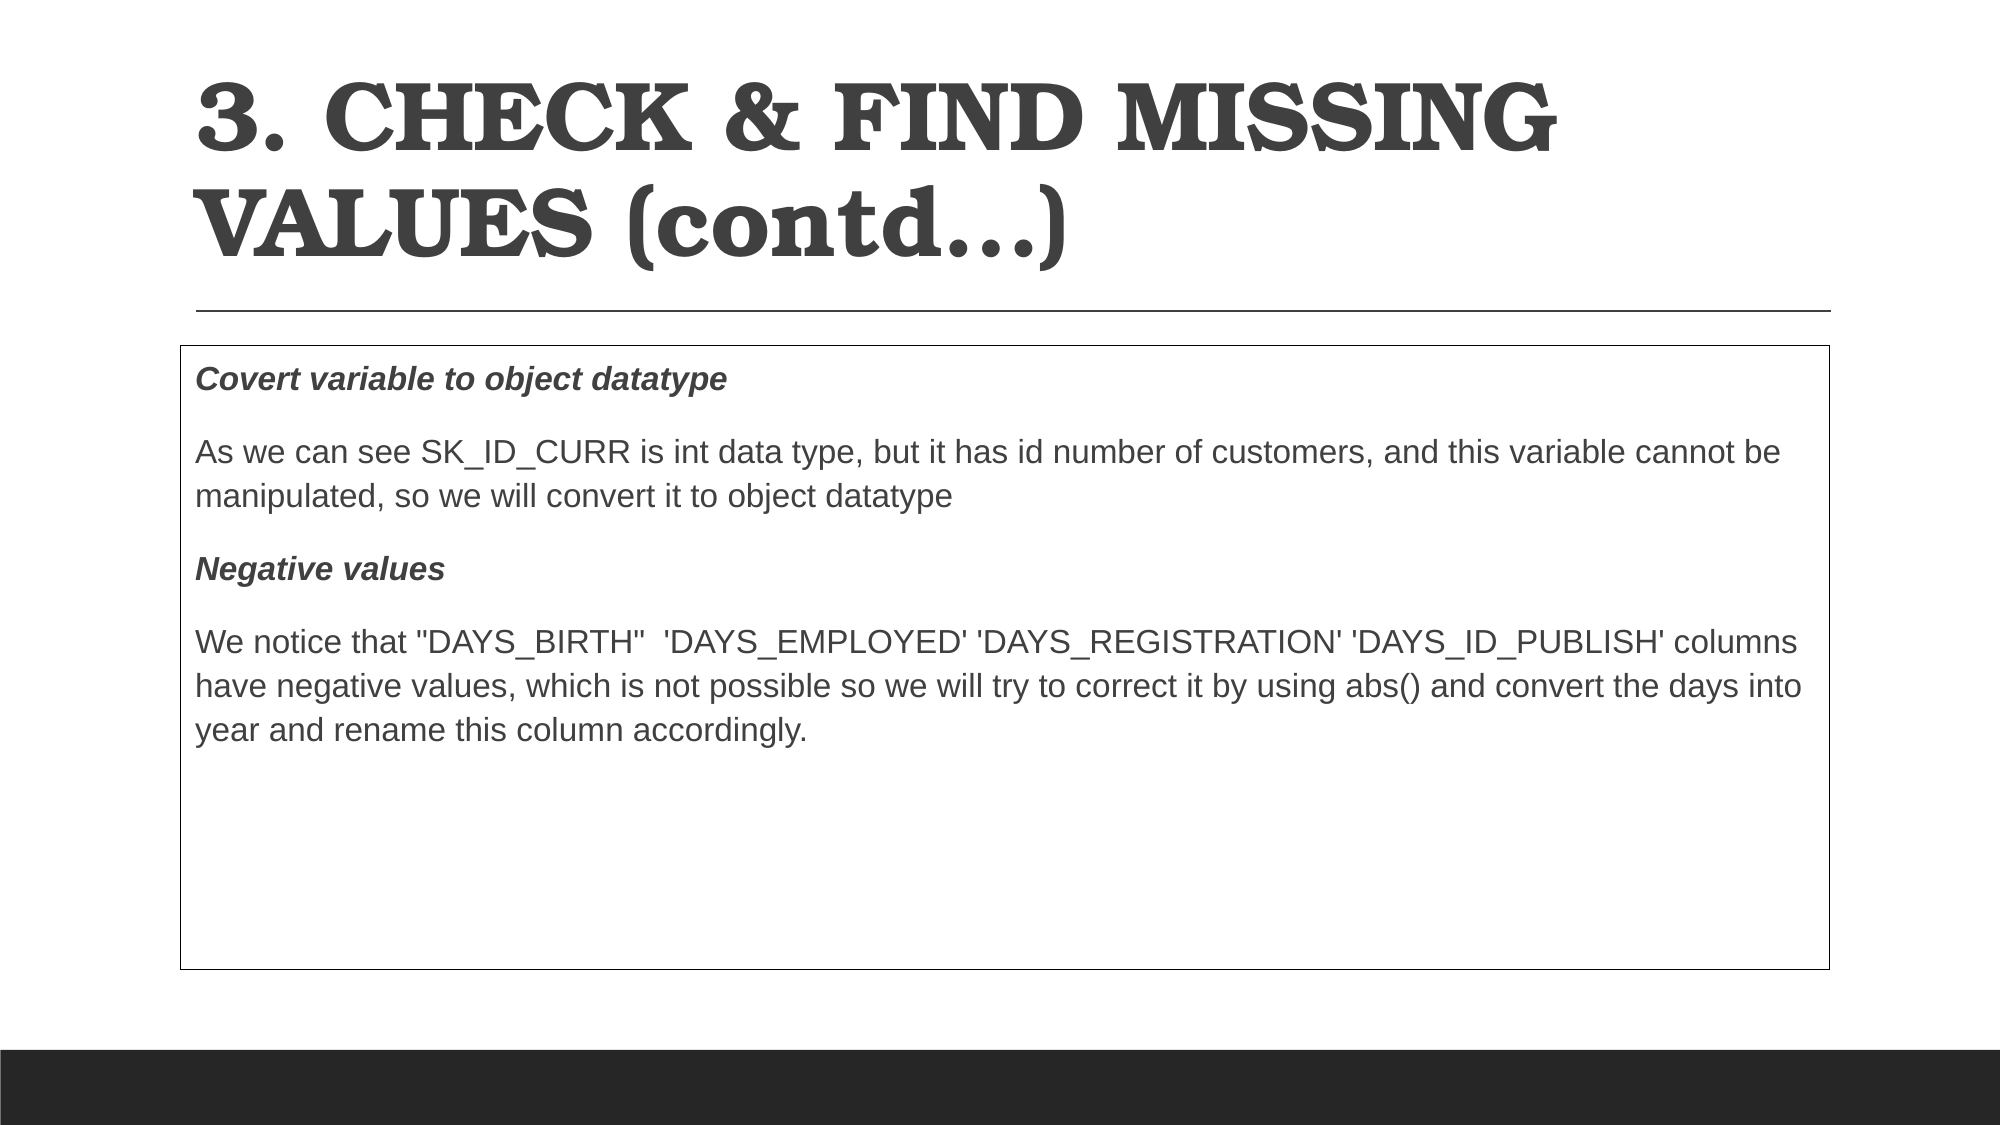

# 3. CHECK & FIND MISSING VALUES (contd…)
Covert variable to object datatype
As we can see SK_ID_CURR is int data type, but it has id number of customers, and this variable cannot be manipulated, so we will convert it to object datatype
Negative values
We notice that "DAYS_BIRTH"  'DAYS_EMPLOYED' 'DAYS_REGISTRATION' 'DAYS_ID_PUBLISH' columns have negative values, which is not possible so we will try to correct it by using abs() and convert the days into year and rename this column accordingly.